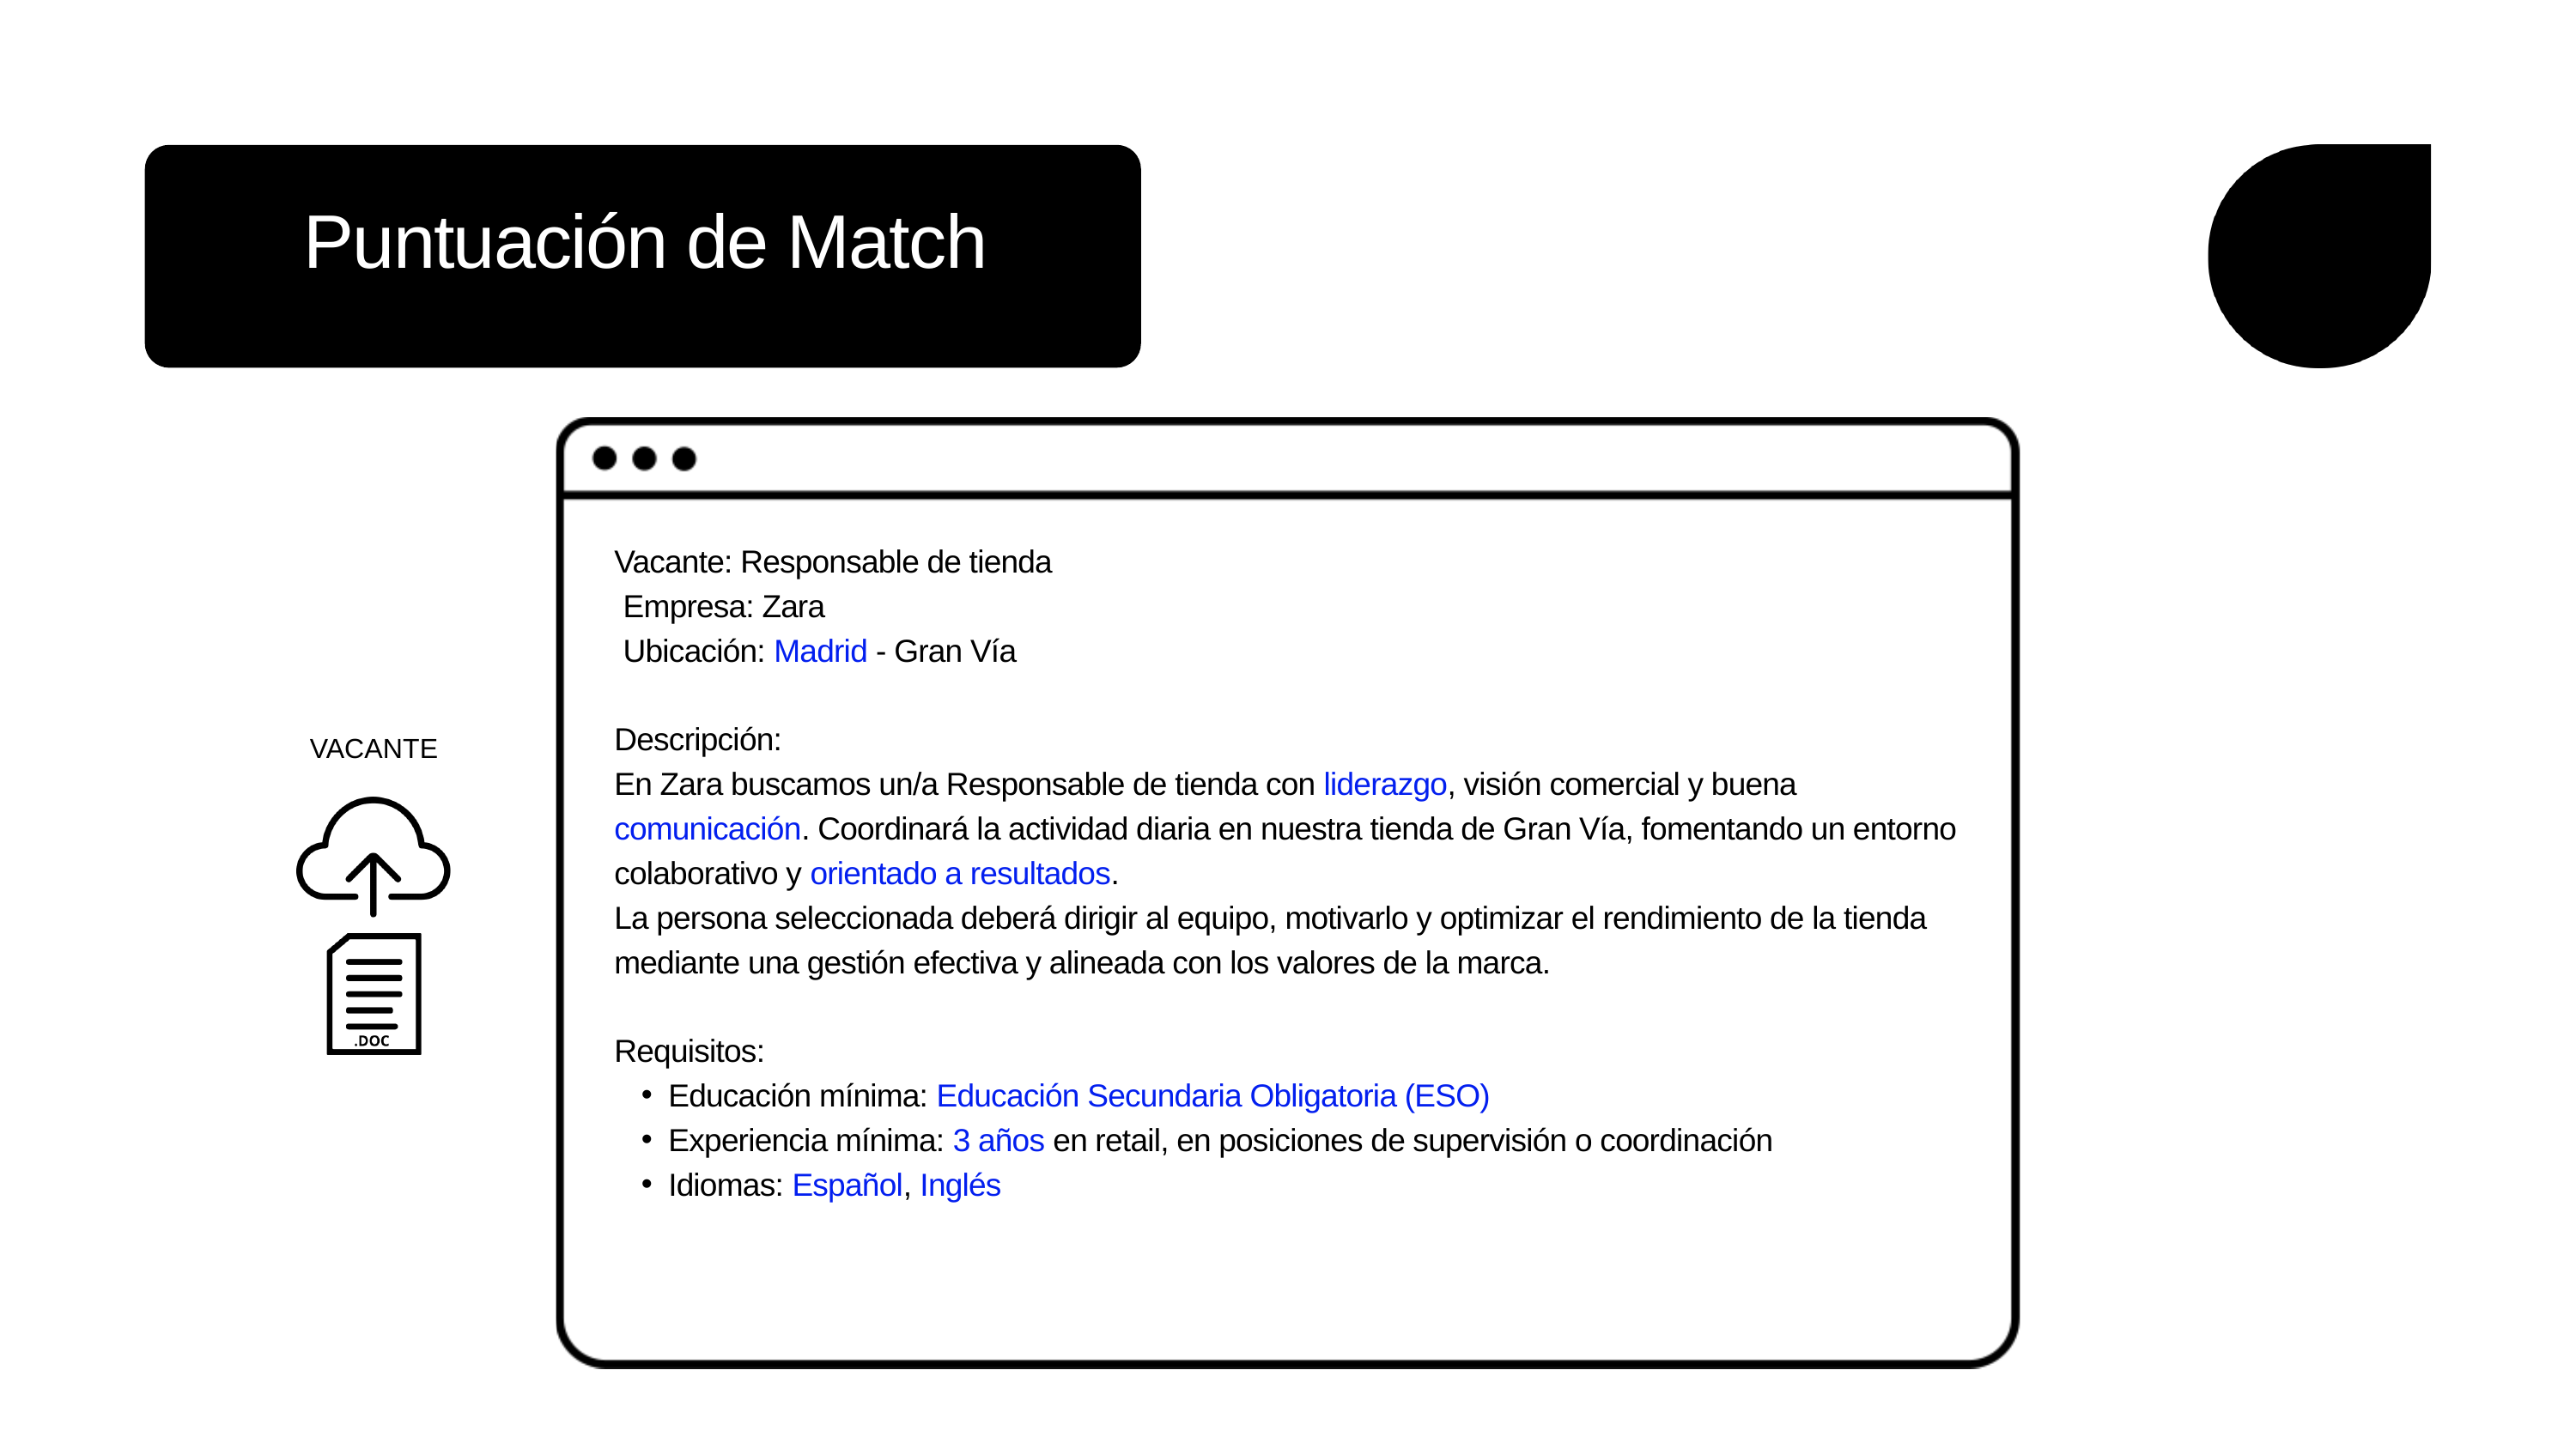

Puntuación de Match

Vacante: Responsable de tienda
 Empresa: Zara
 Ubicación: Madrid - Gran Vía

Descripción:
En Zara buscamos un/a Responsable de tienda con liderazgo, visión comercial y buena comunicación. Coordinará la actividad diaria en nuestra tienda de Gran Vía, fomentando un entorno colaborativo y orientado a resultados.
La persona seleccionada deberá dirigir al equipo, motivarlo y optimizar el rendimiento de la tienda mediante una gestión efectiva y alineada con los valores de la marca.

Requisitos:
Educación mínima: Educación Secundaria Obligatoria (ESO)
Experiencia mínima: 3 años en retail, en posiciones de supervisión o coordinación
Idiomas: Español, Inglés

VACANTE